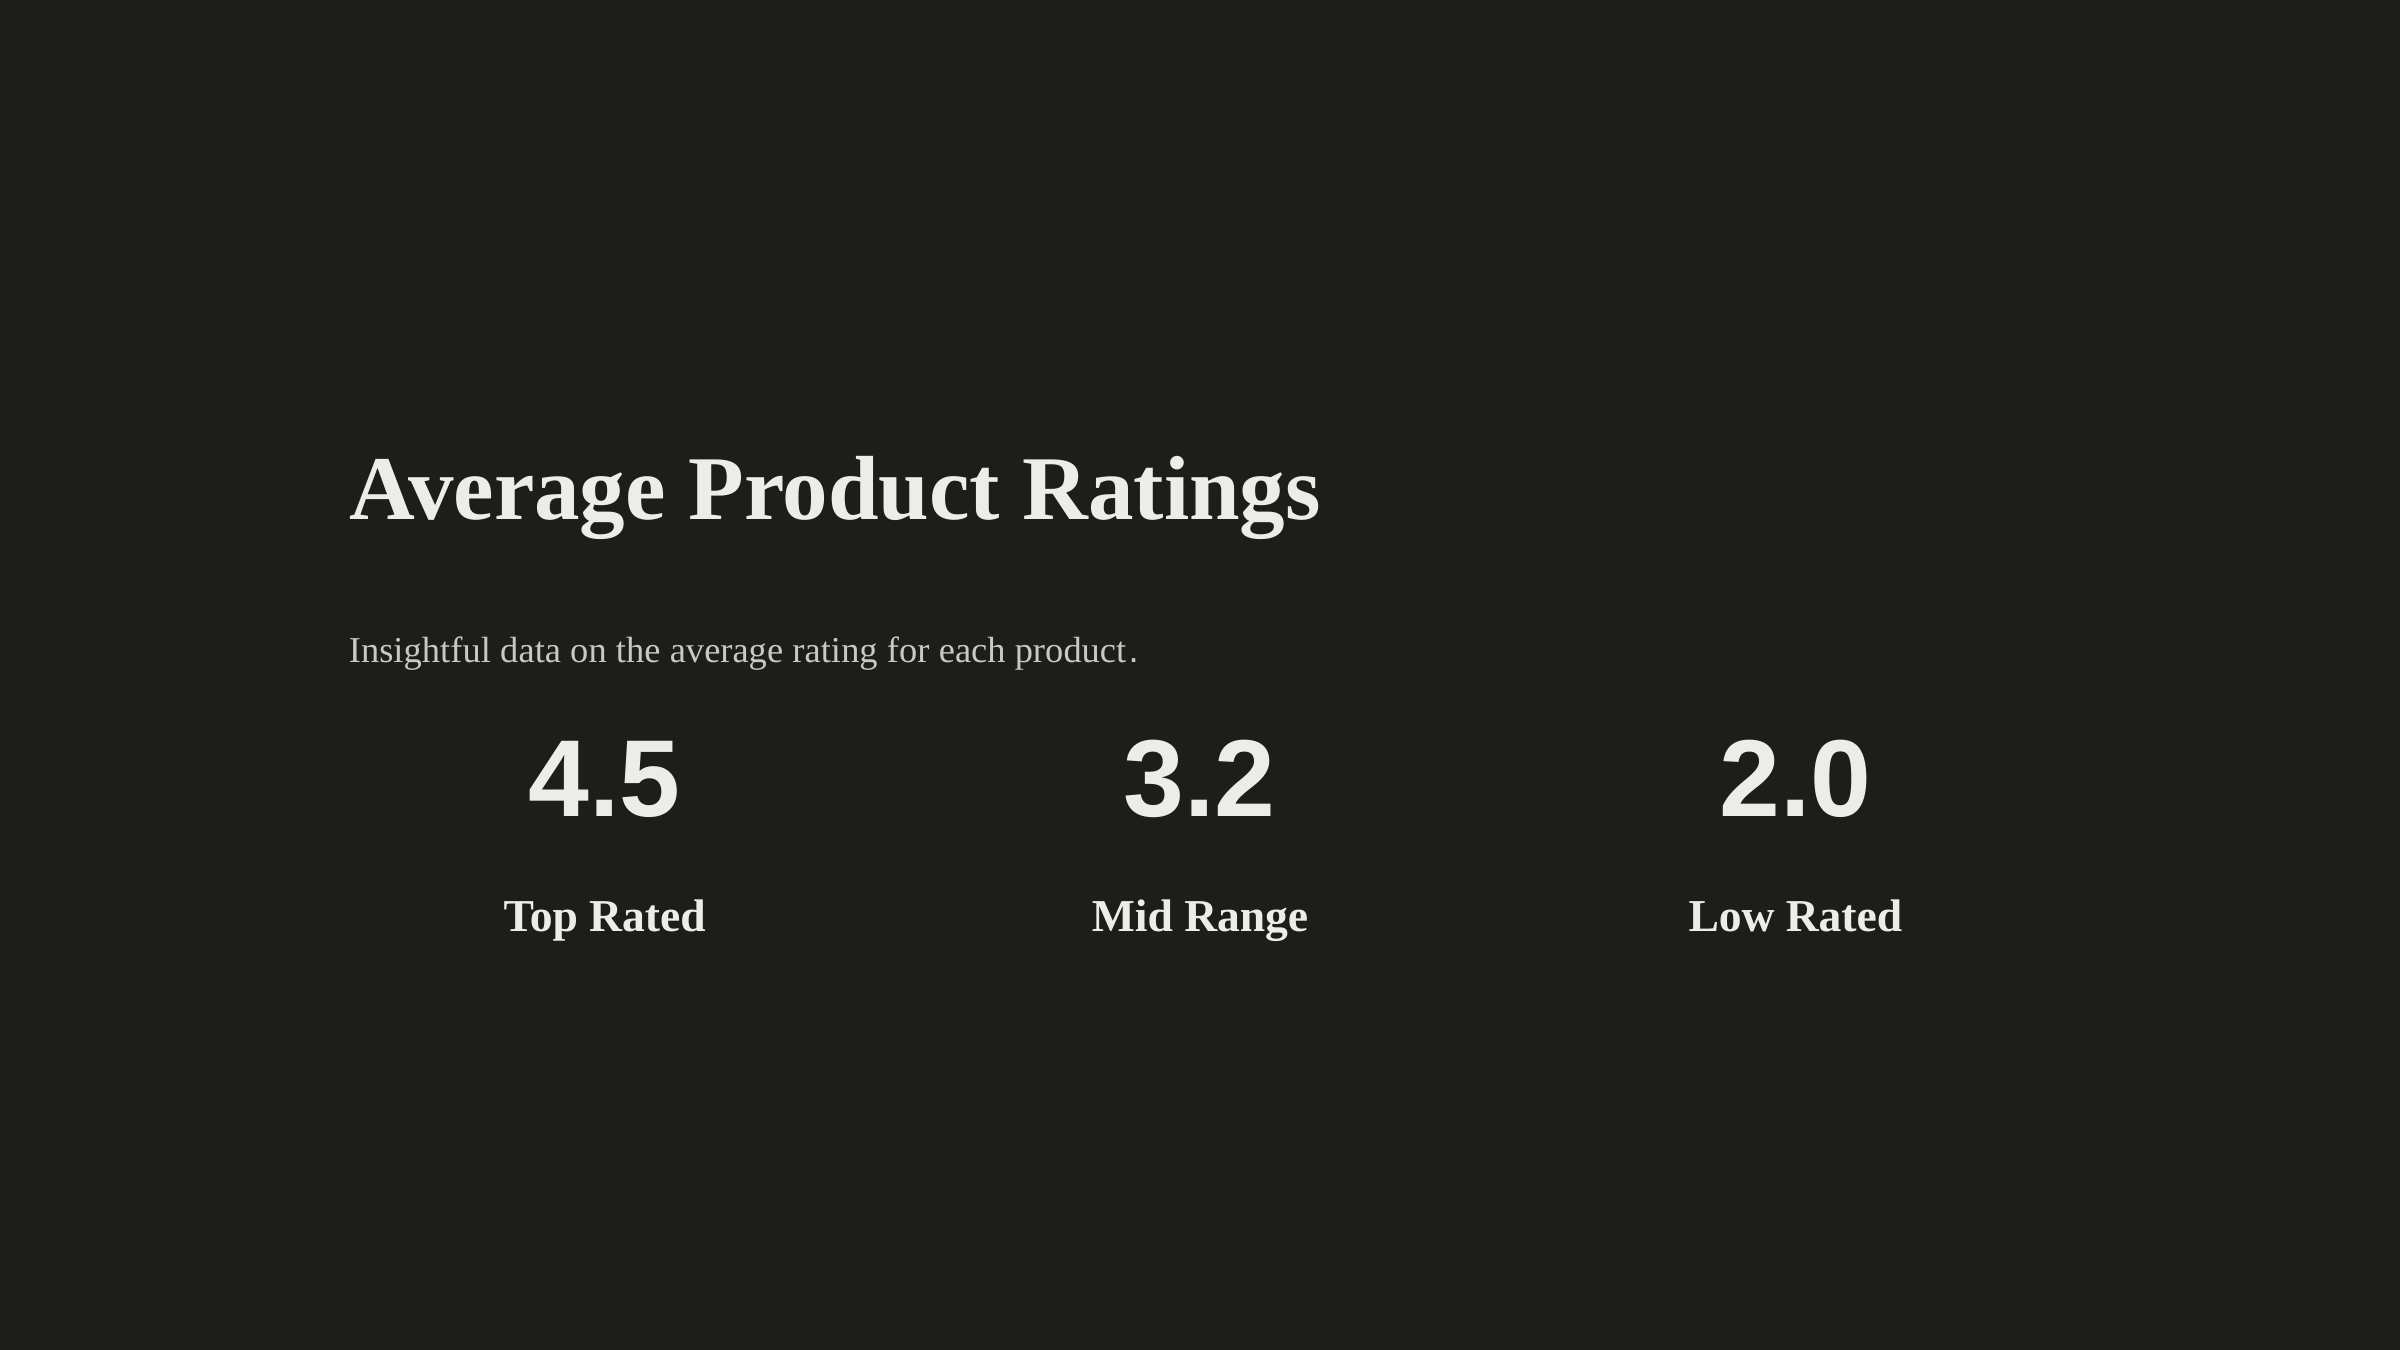

Average Product Ratings
Insightful data on the average rating for each product.
4.5
3.2
2.0
Top Rated
Mid Range
Low Rated